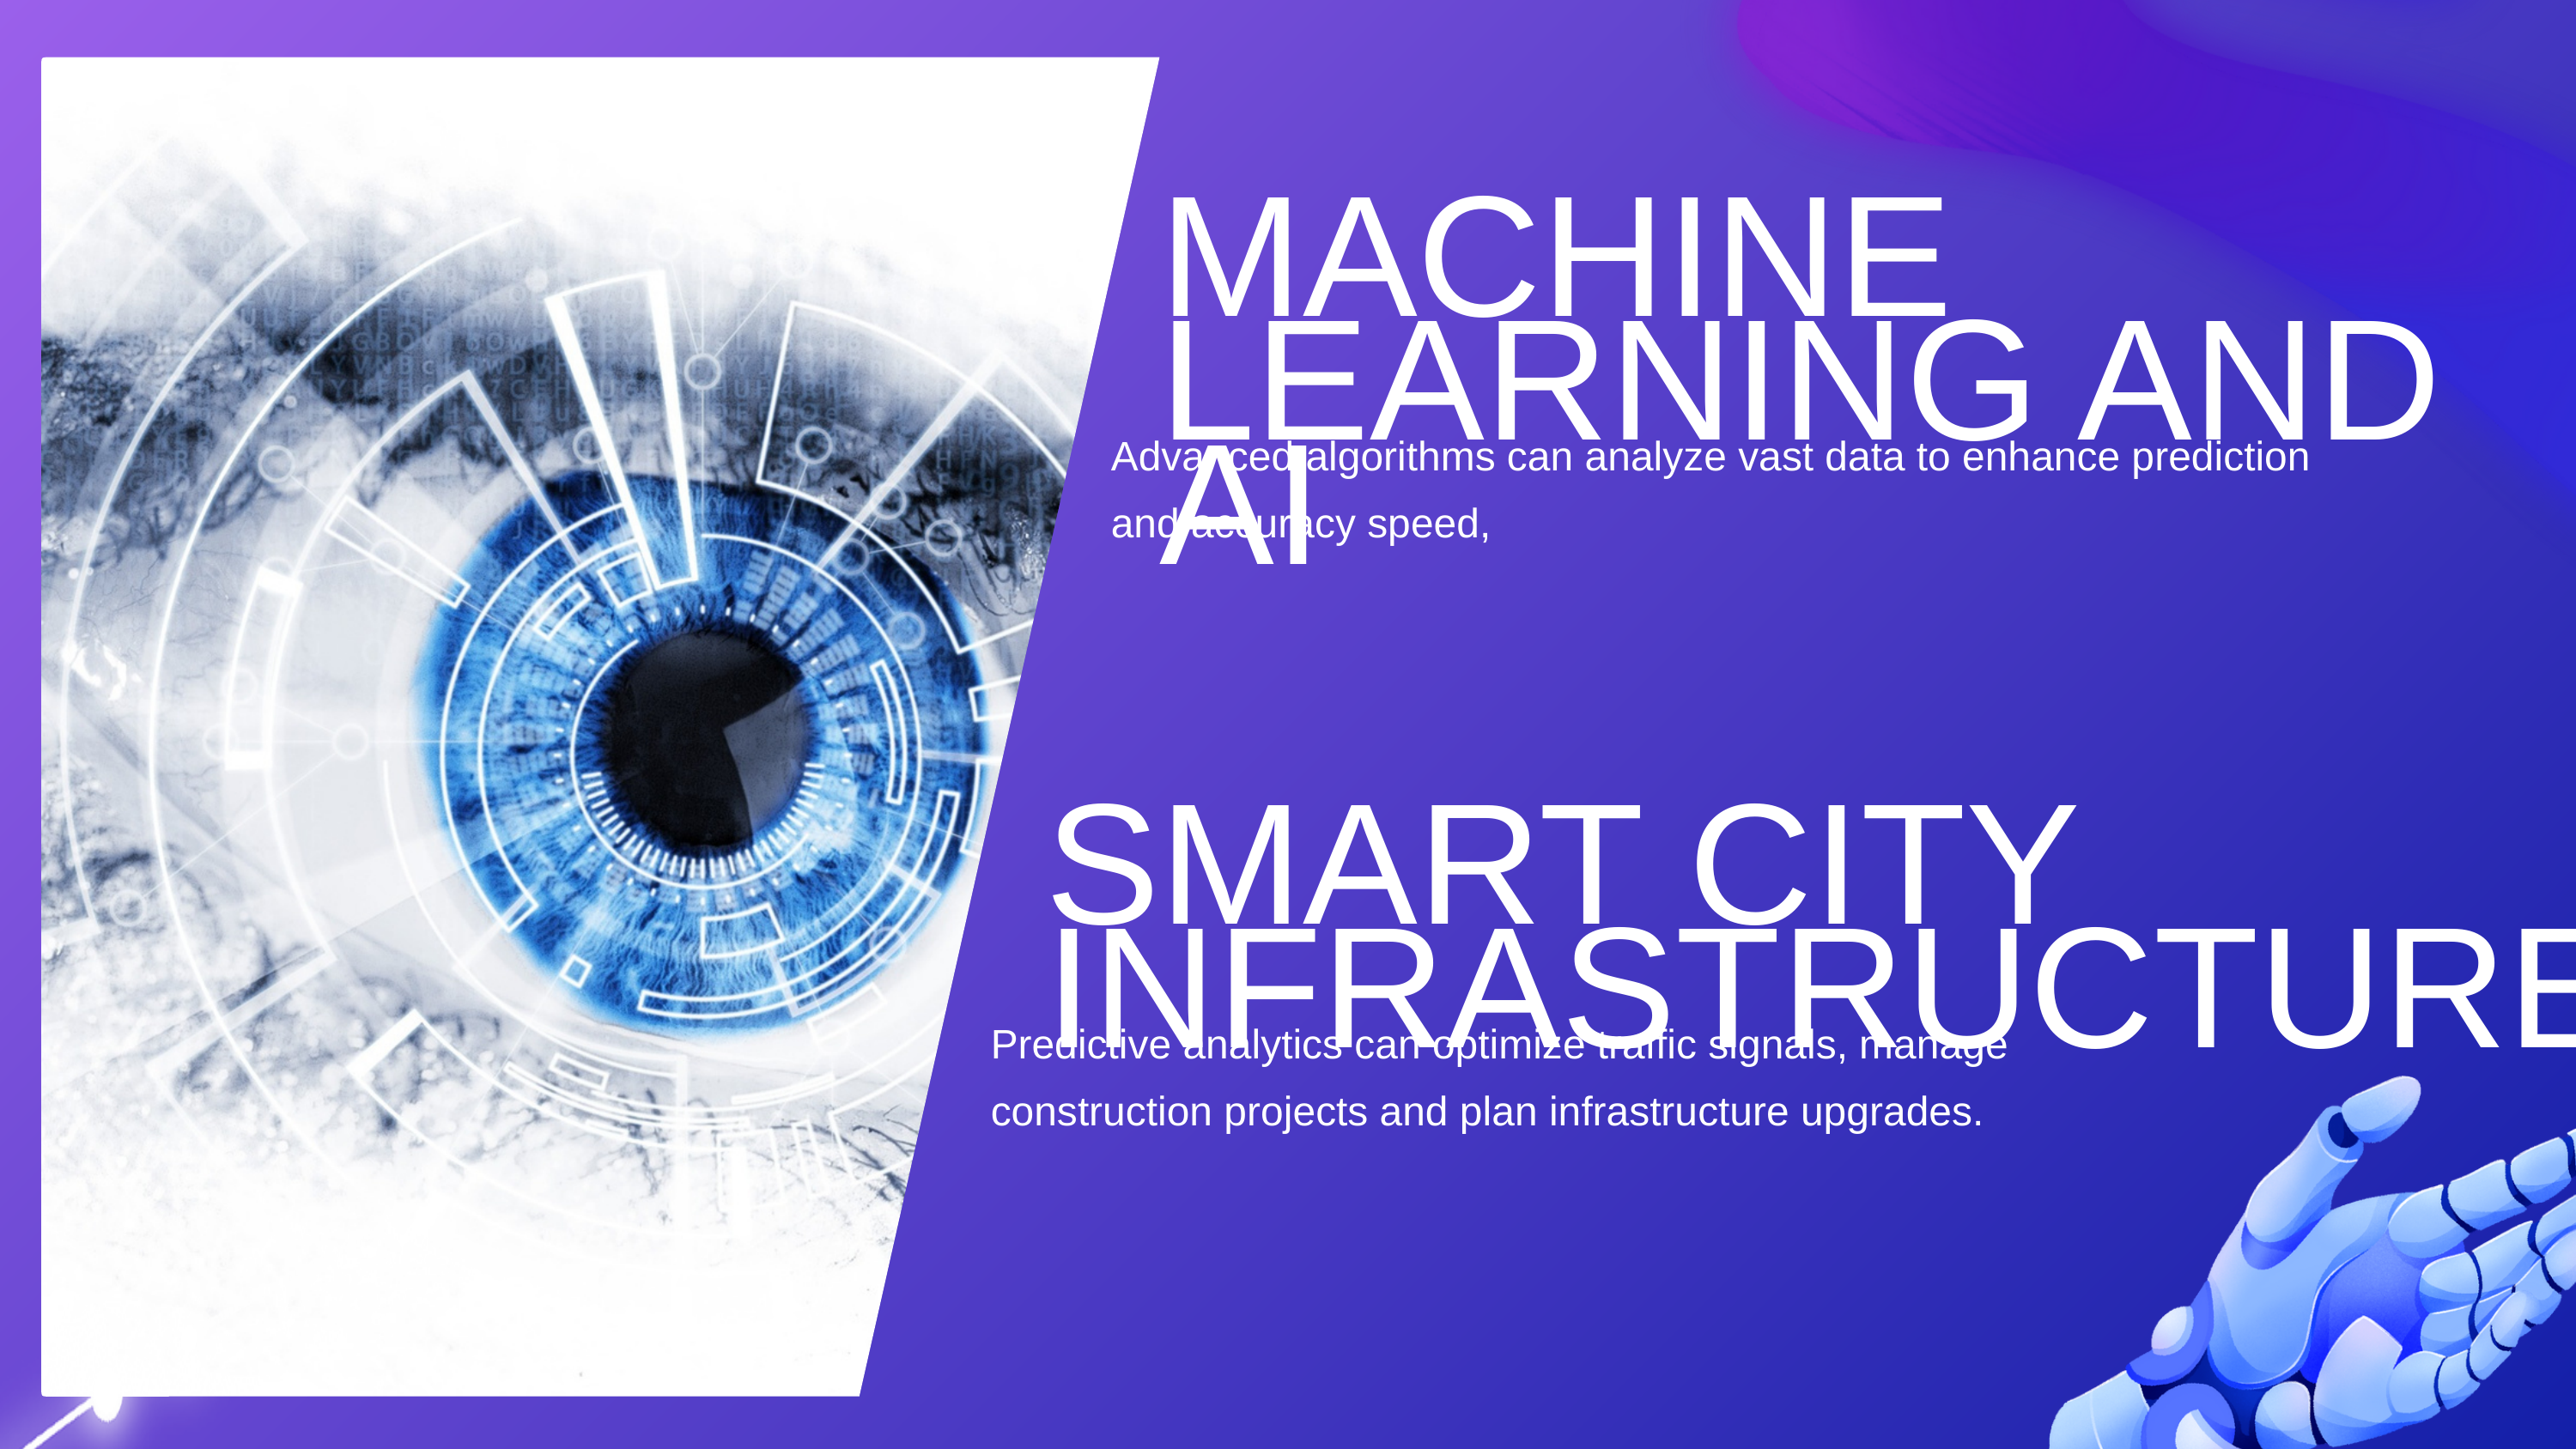

MACHINE LEARNING AND AI
Advanced algorithms can analyze vast data to enhance prediction and accuracy speed,
SMART CITY INFRASTRUCTURE
Predictive analytics can optimize traffic signals, manage construction projects and plan infrastructure upgrades.